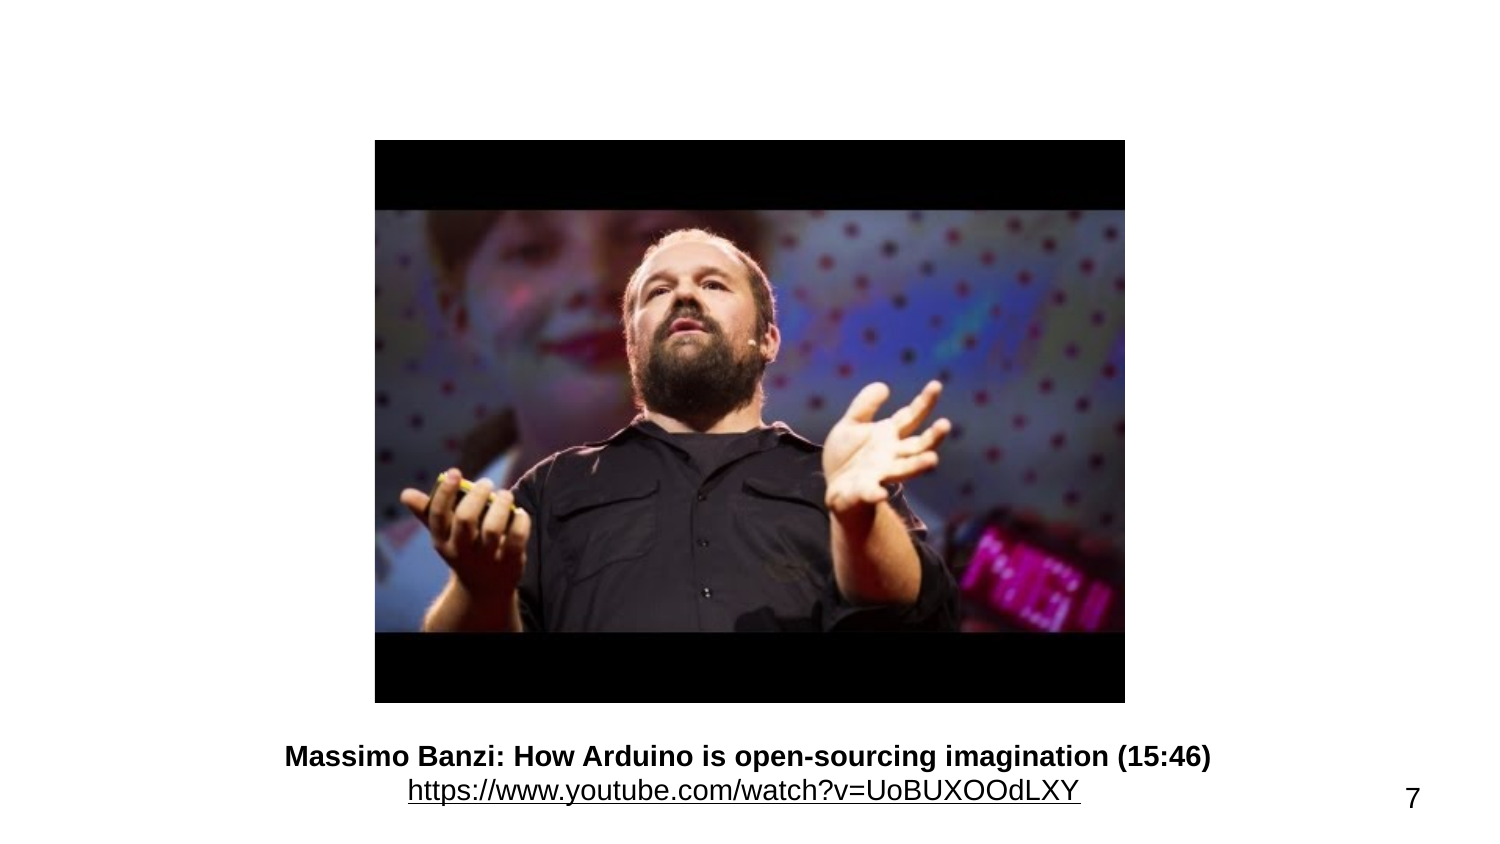

Massimo Banzi: How Arduino is open-sourcing imagination (15:46)
https://www.youtube.com/watch?v=UoBUXOOdLXY
7